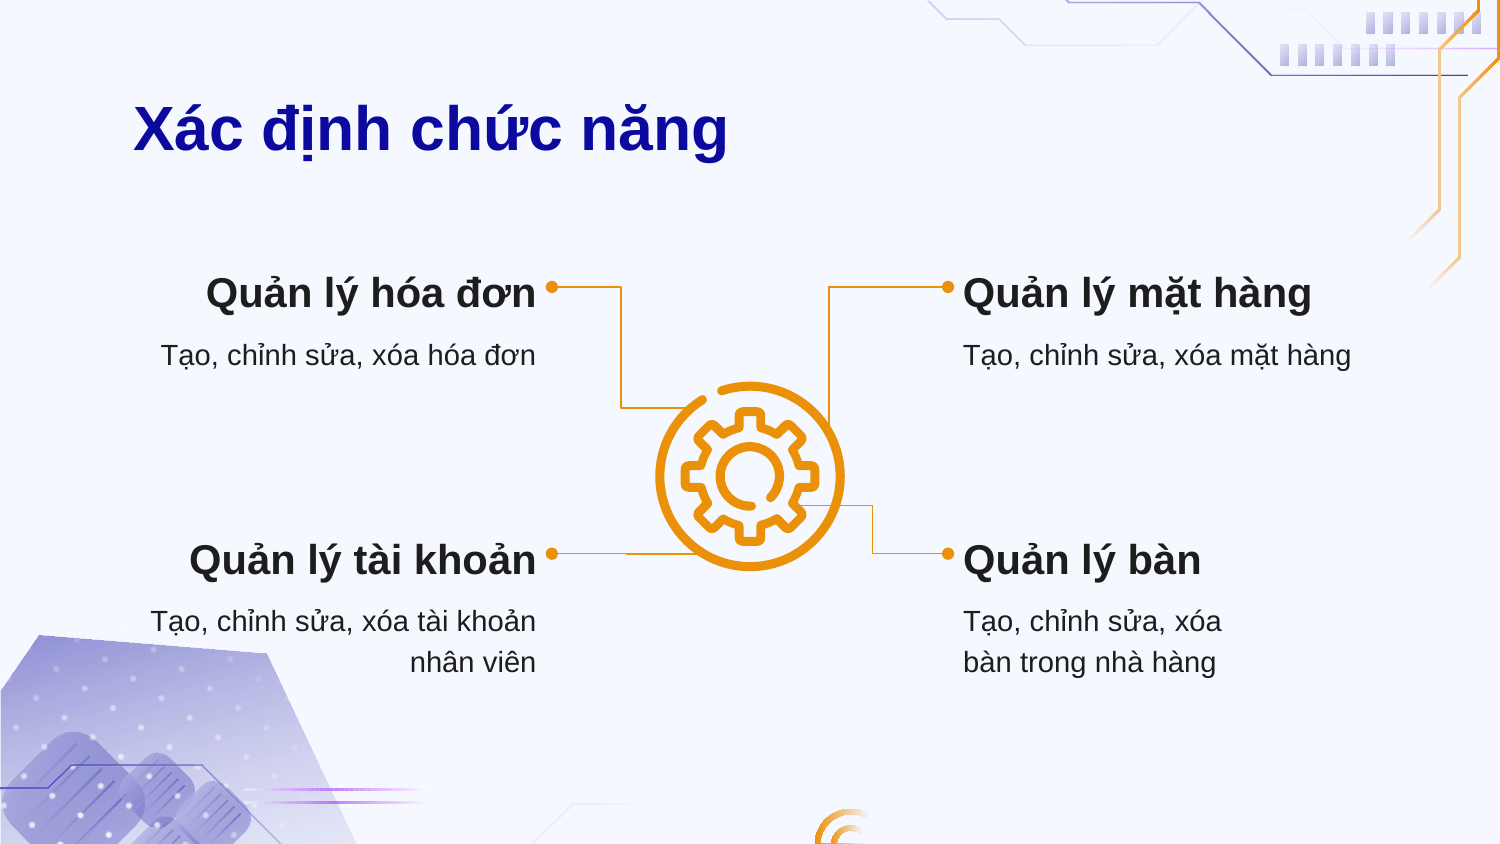

# Xác định chức năng
Quản lý mặt hàng
Quản lý hóa đơn
Tạo, chỉnh sửa, xóa mặt hàng
Tạo, chỉnh sửa, xóa hóa đơn

Quản lý bàn
Quản lý tài khoản
Tạo, chỉnh sửa, xóa bàn trong nhà hàng
Tạo, chỉnh sửa, xóa tài khoản nhân viên